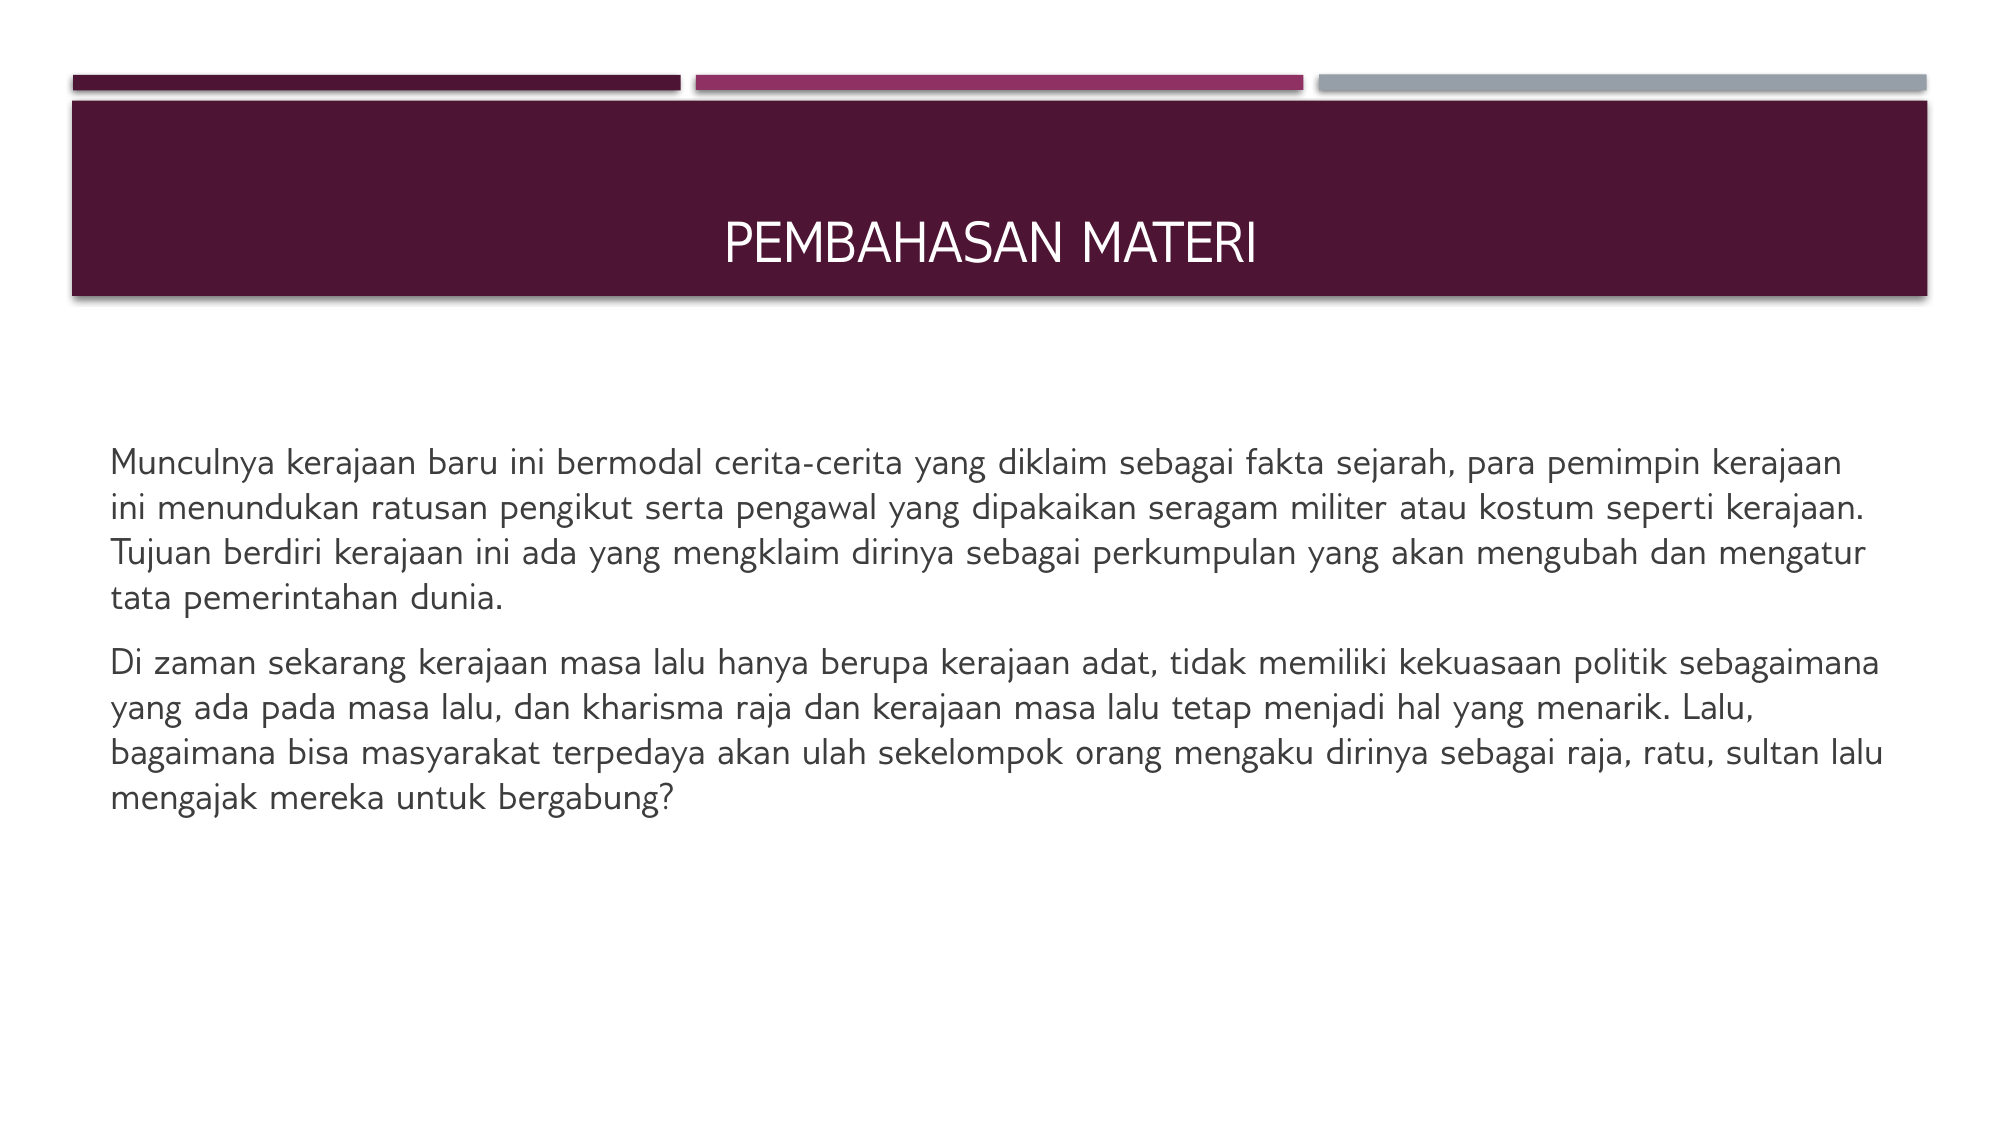

# PEMBAHASAN MATERI
Munculnya kerajaan baru ini bermodal cerita-cerita yang diklaim sebagai fakta sejarah, para pemimpin kerajaan ini menundukan ratusan pengikut serta pengawal yang dipakaikan seragam militer atau kostum seperti kerajaan. Tujuan berdiri kerajaan ini ada yang mengklaim dirinya sebagai perkumpulan yang akan mengubah dan mengatur tata pemerintahan dunia.
Di zaman sekarang kerajaan masa lalu hanya berupa kerajaan adat, tidak memiliki kekuasaan politik sebagaimana yang ada pada masa lalu, dan kharisma raja dan kerajaan masa lalu tetap menjadi hal yang menarik. Lalu, bagaimana bisa masyarakat terpedaya akan ulah sekelompok orang mengaku dirinya sebagai raja, ratu, sultan lalu mengajak mereka untuk bergabung?